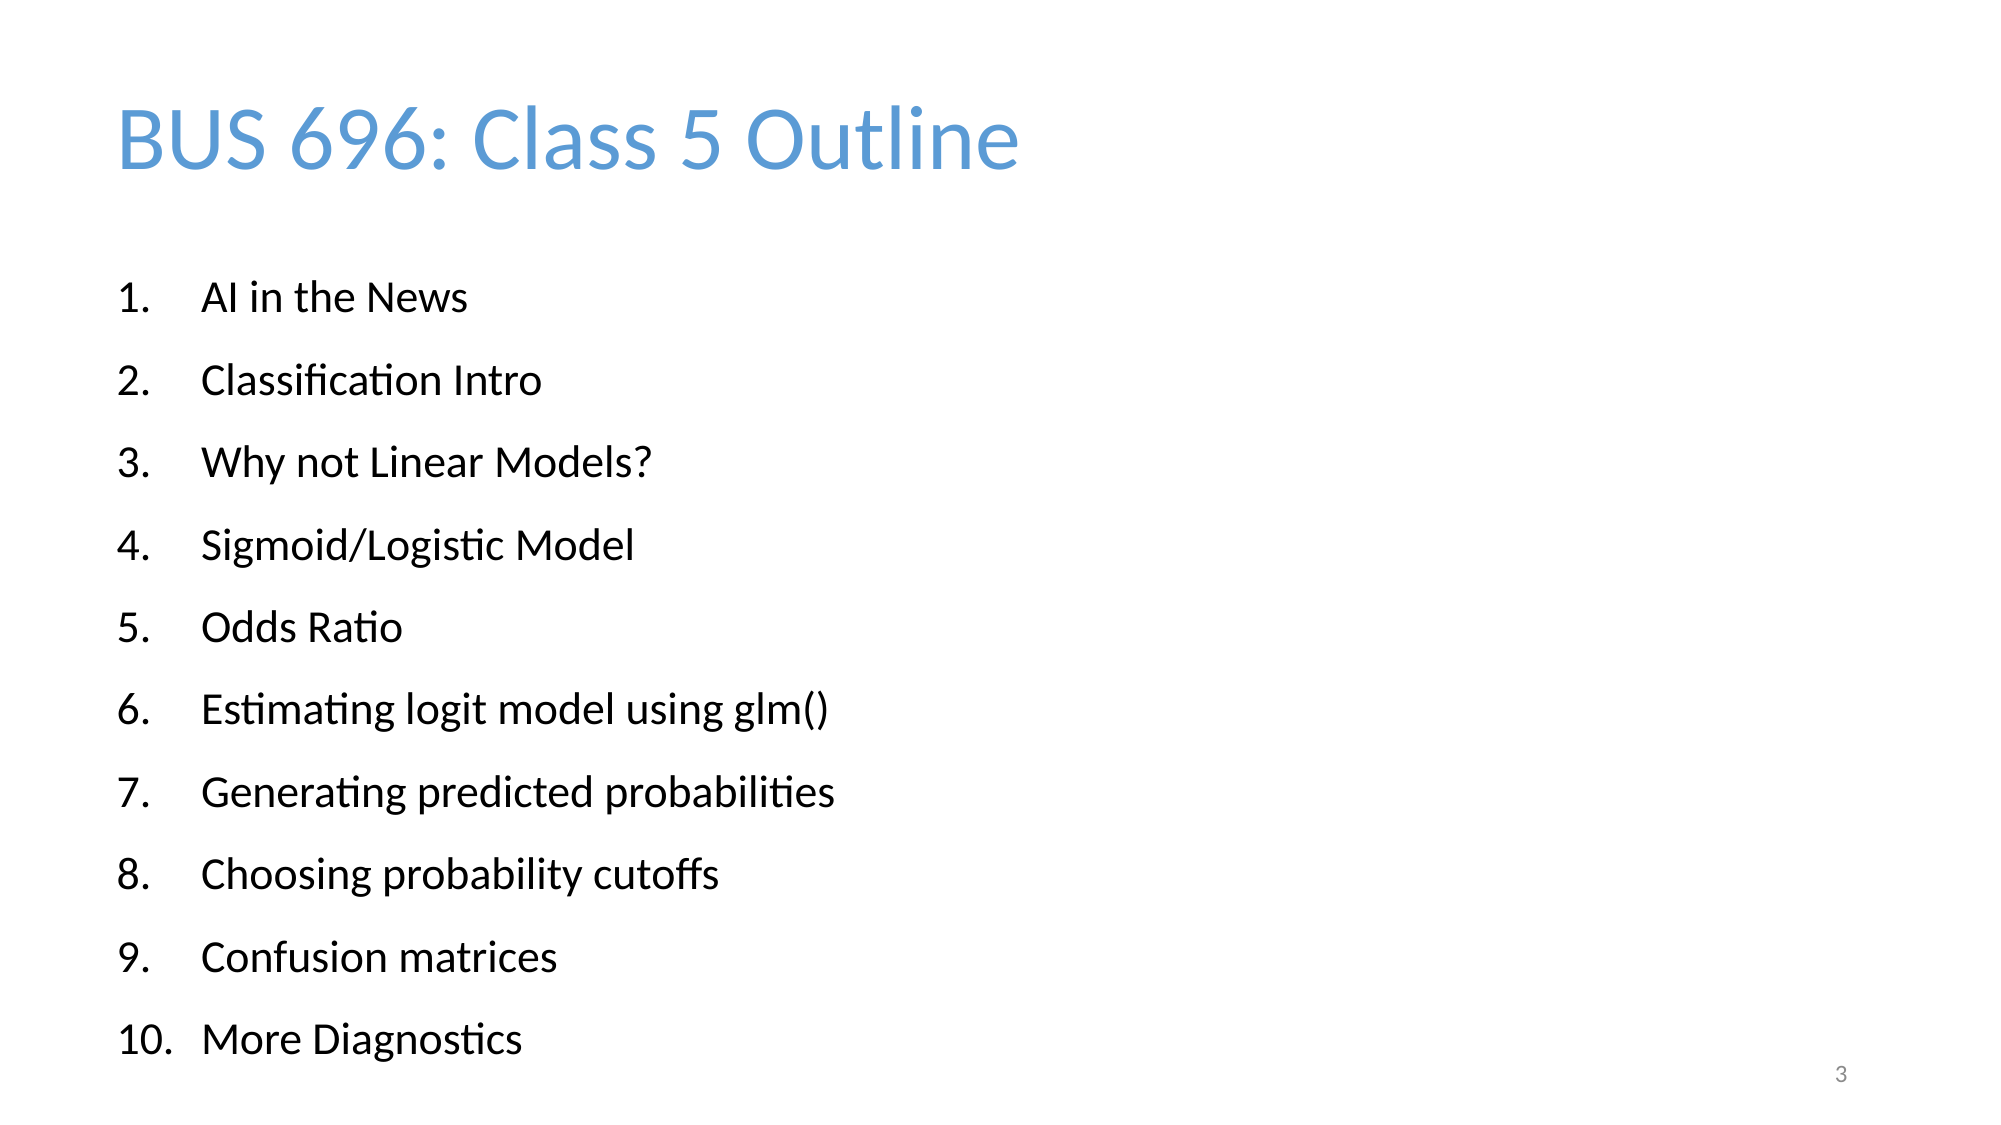

BUS 696: Class 5 Outline
AI in the News
Classification Intro
Why not Linear Models?
Sigmoid/Logistic Model
Odds Ratio
Estimating logit model using glm()
Generating predicted probabilities
Choosing probability cutoffs
Confusion matrices
More Diagnostics

3